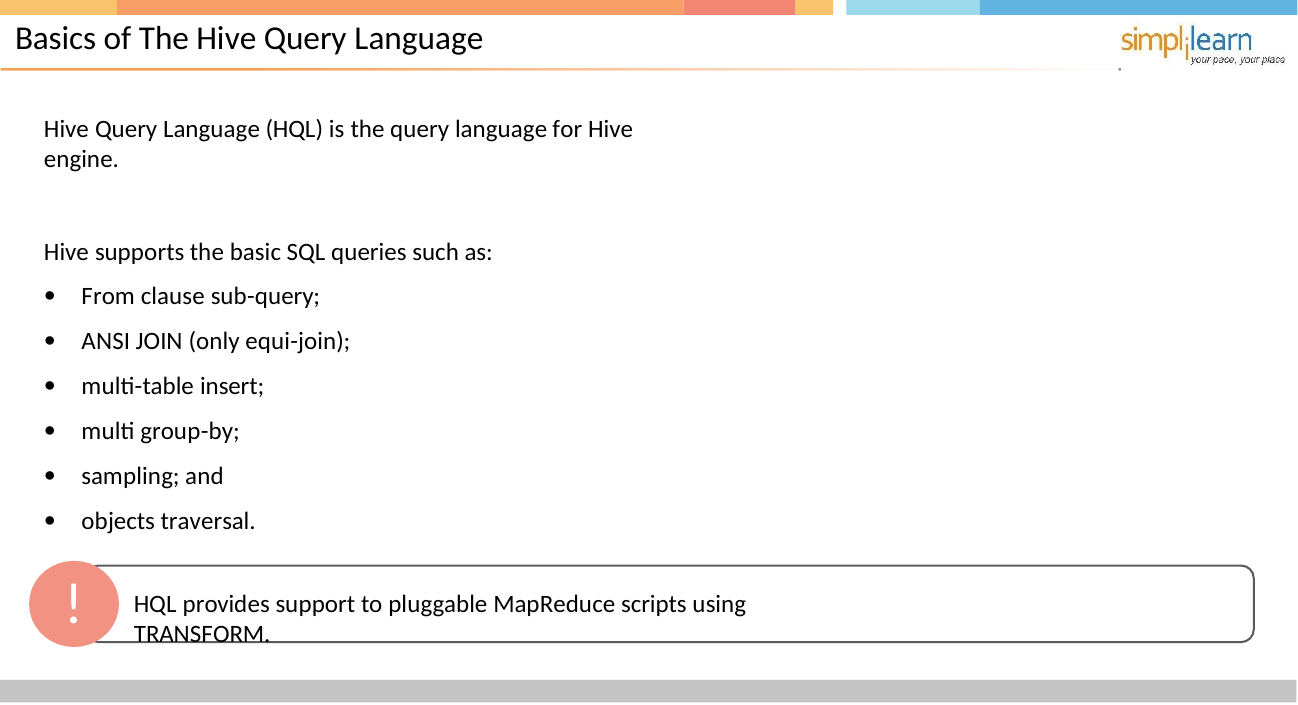

# Basics of The Hive Query Language

Hive Query Language (HQL) is the query language for Hive engine.

Hive supports the basic SQL queries such as:
From clause sub-query;
ANSI JOIN (only equi-join);
multi-table insert;
multi group-by;
sampling; and
objects traversal.

!

HQL provides support to pluggable MapReduce scripts using TRANSFORM.